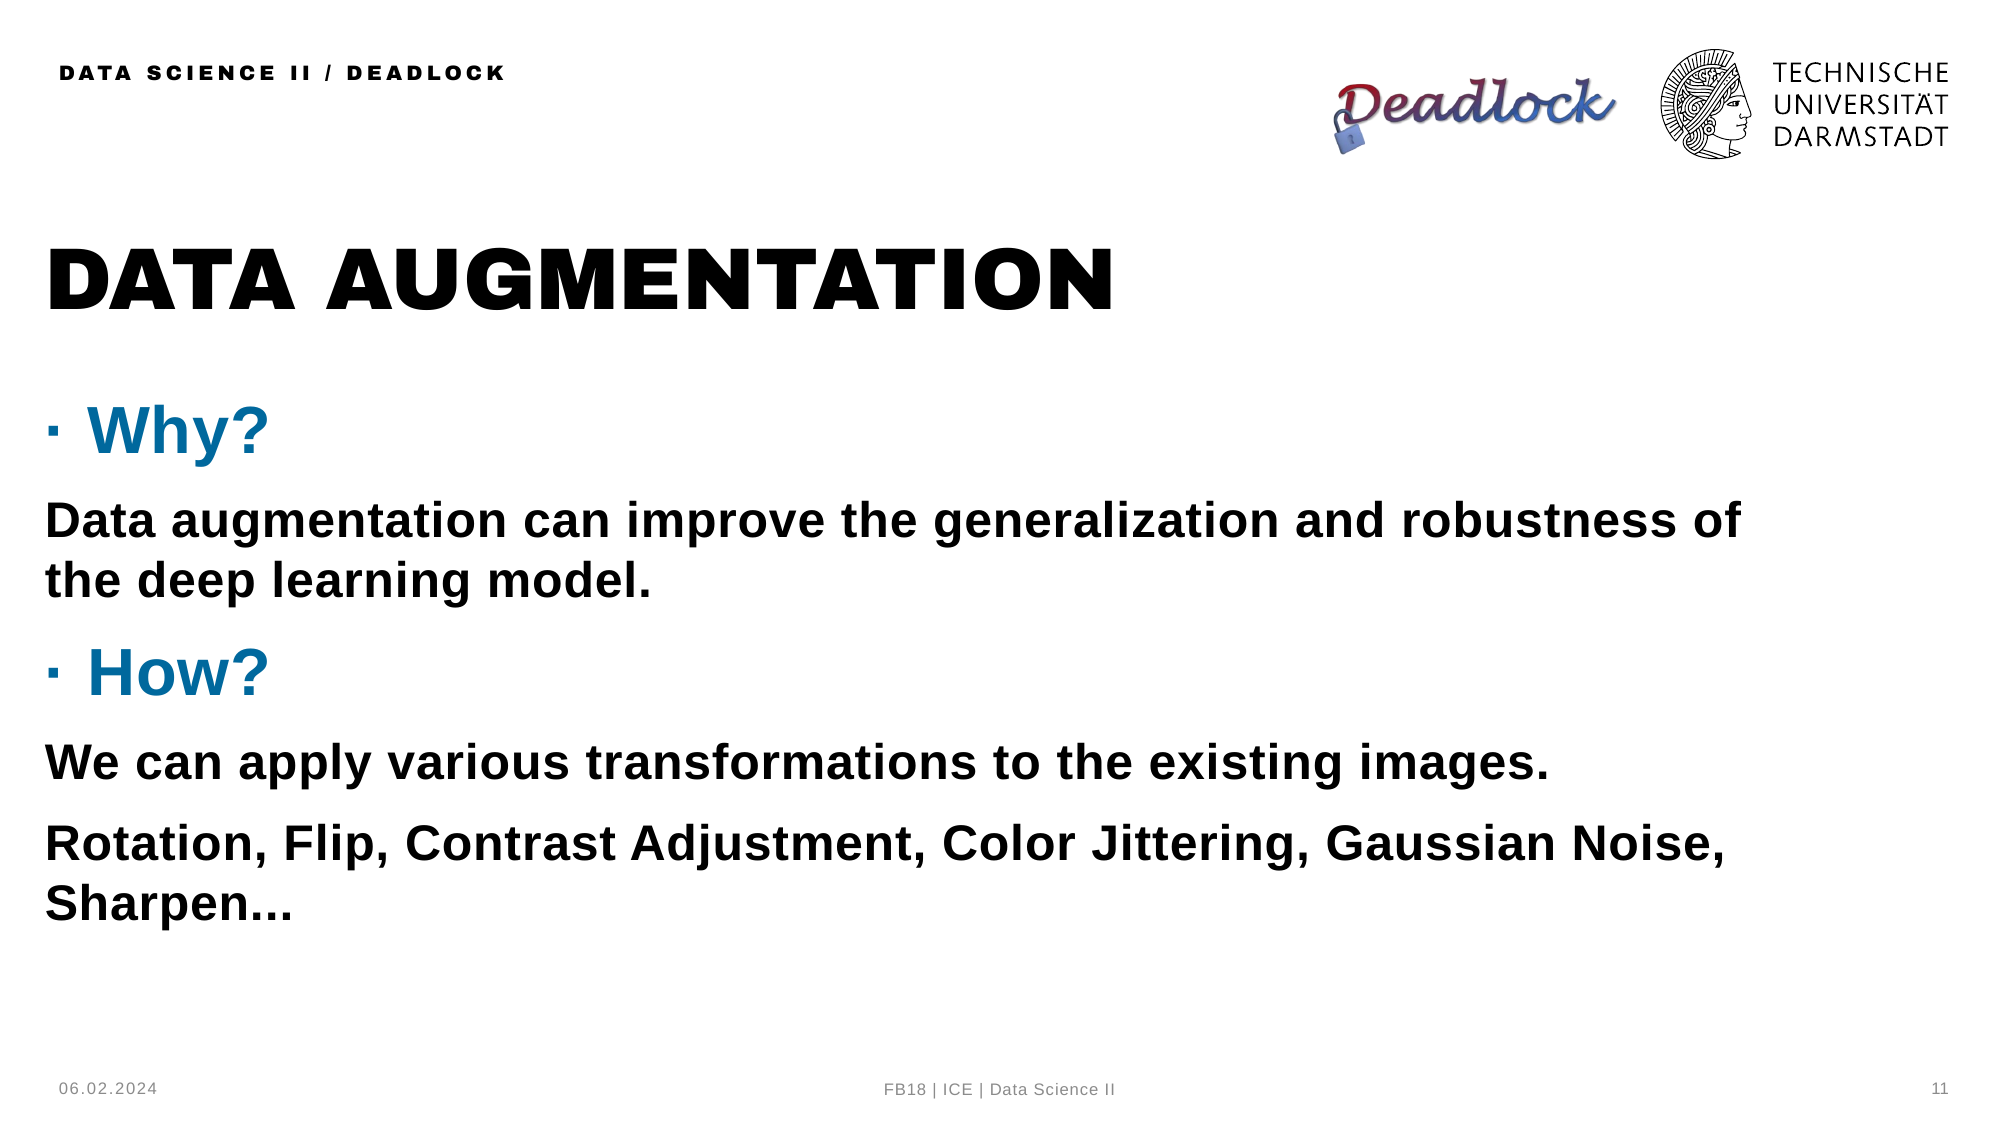

Data Science II / Deadlock
# Data Augmentation
· Why?
Data augmentation can improve the generalization and robustness of the deep learning model.
· How?
We can apply various transformations to the existing images.
Rotation, Flip, Contrast Adjustment, Color Jittering, Gaussian Noise, Sharpen...
06.02.2024
11